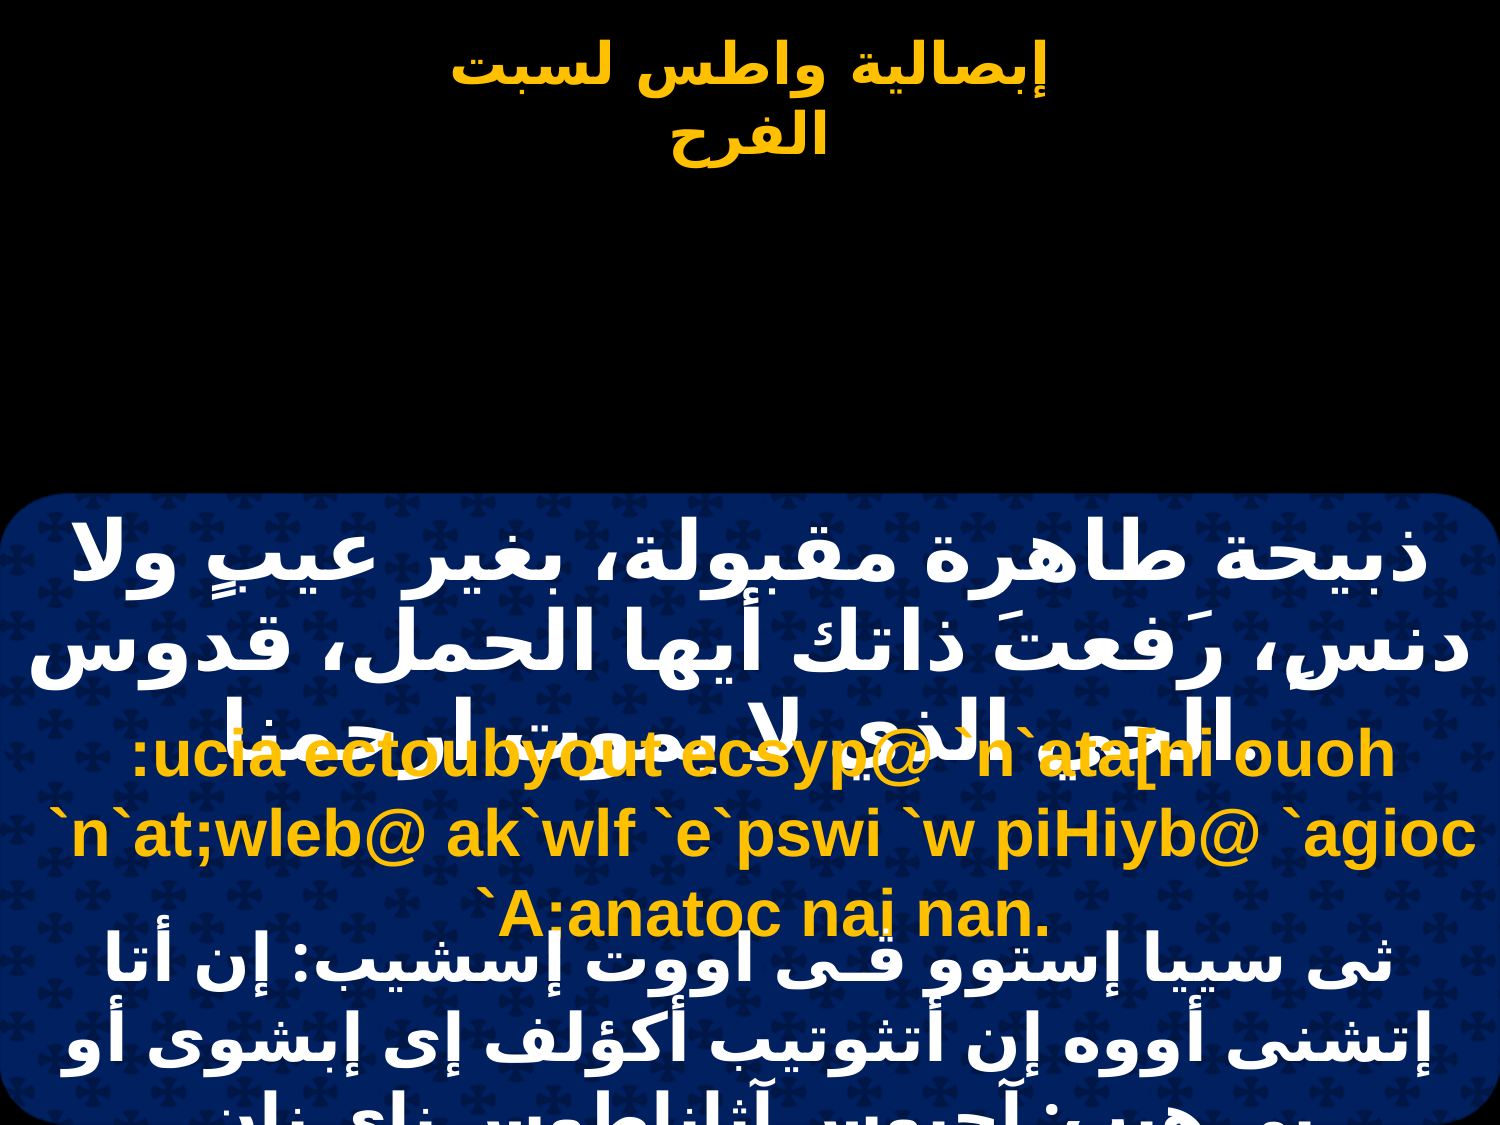

ذبيحة طاهرة مقبولة، بغير عيبٍ ولا دنسٍ، رَفعتَ ذاتك أيها الحمل، قدوس الحي الذي لا يموت ارحمنا.

:ucia ectoubyout ecsyp@ `n`ata[ni ouoh `n`at;wleb@ ak`wlf `e`pswi `w piHiyb@ `agioc `A;anatoc nai nan.

ثى سييا إستوو ﭬـى اووت إسشيب: إن أتا إتشنى أووه إن أتثوتيب أكؤلف إى إبشوى أو بى هيب: آجيوس آثاناطوس ناى نان.